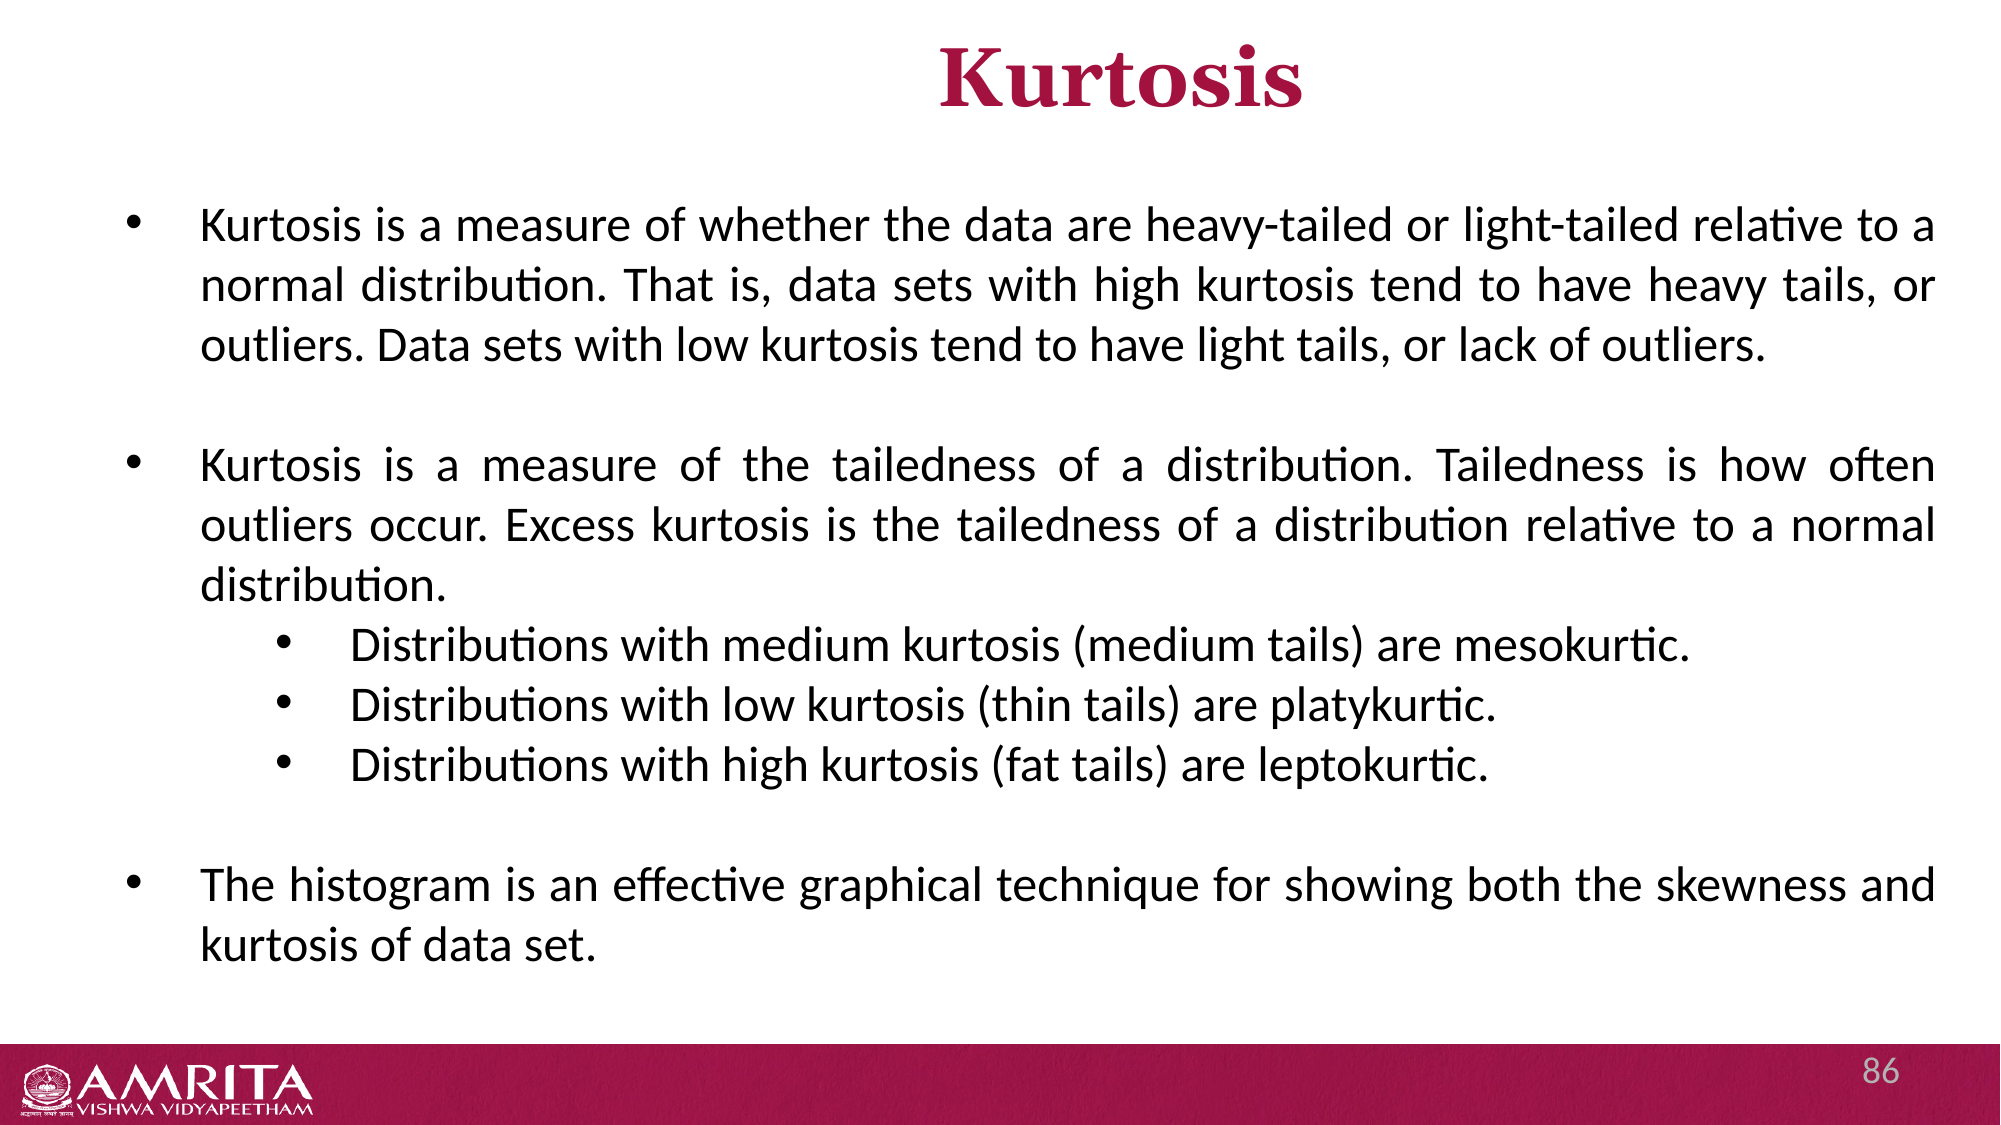

# Kurtosis
Kurtosis is a measure of whether the data are heavy-tailed or light-tailed relative to a normal distribution. That is, data sets with high kurtosis tend to have heavy tails, or outliers. Data sets with low kurtosis tend to have light tails, or lack of outliers.

Kurtosis is a measure of the tailedness of a distribution. Tailedness is how often outliers occur. Excess kurtosis is the tailedness of a distribution relative to a normal distribution.
Distributions with medium kurtosis (medium tails) are mesokurtic.
Distributions with low kurtosis (thin tails) are platykurtic.
Distributions with high kurtosis (fat tails) are leptokurtic.

The histogram is an effective graphical technique for showing both the skewness and kurtosis of data set.
86